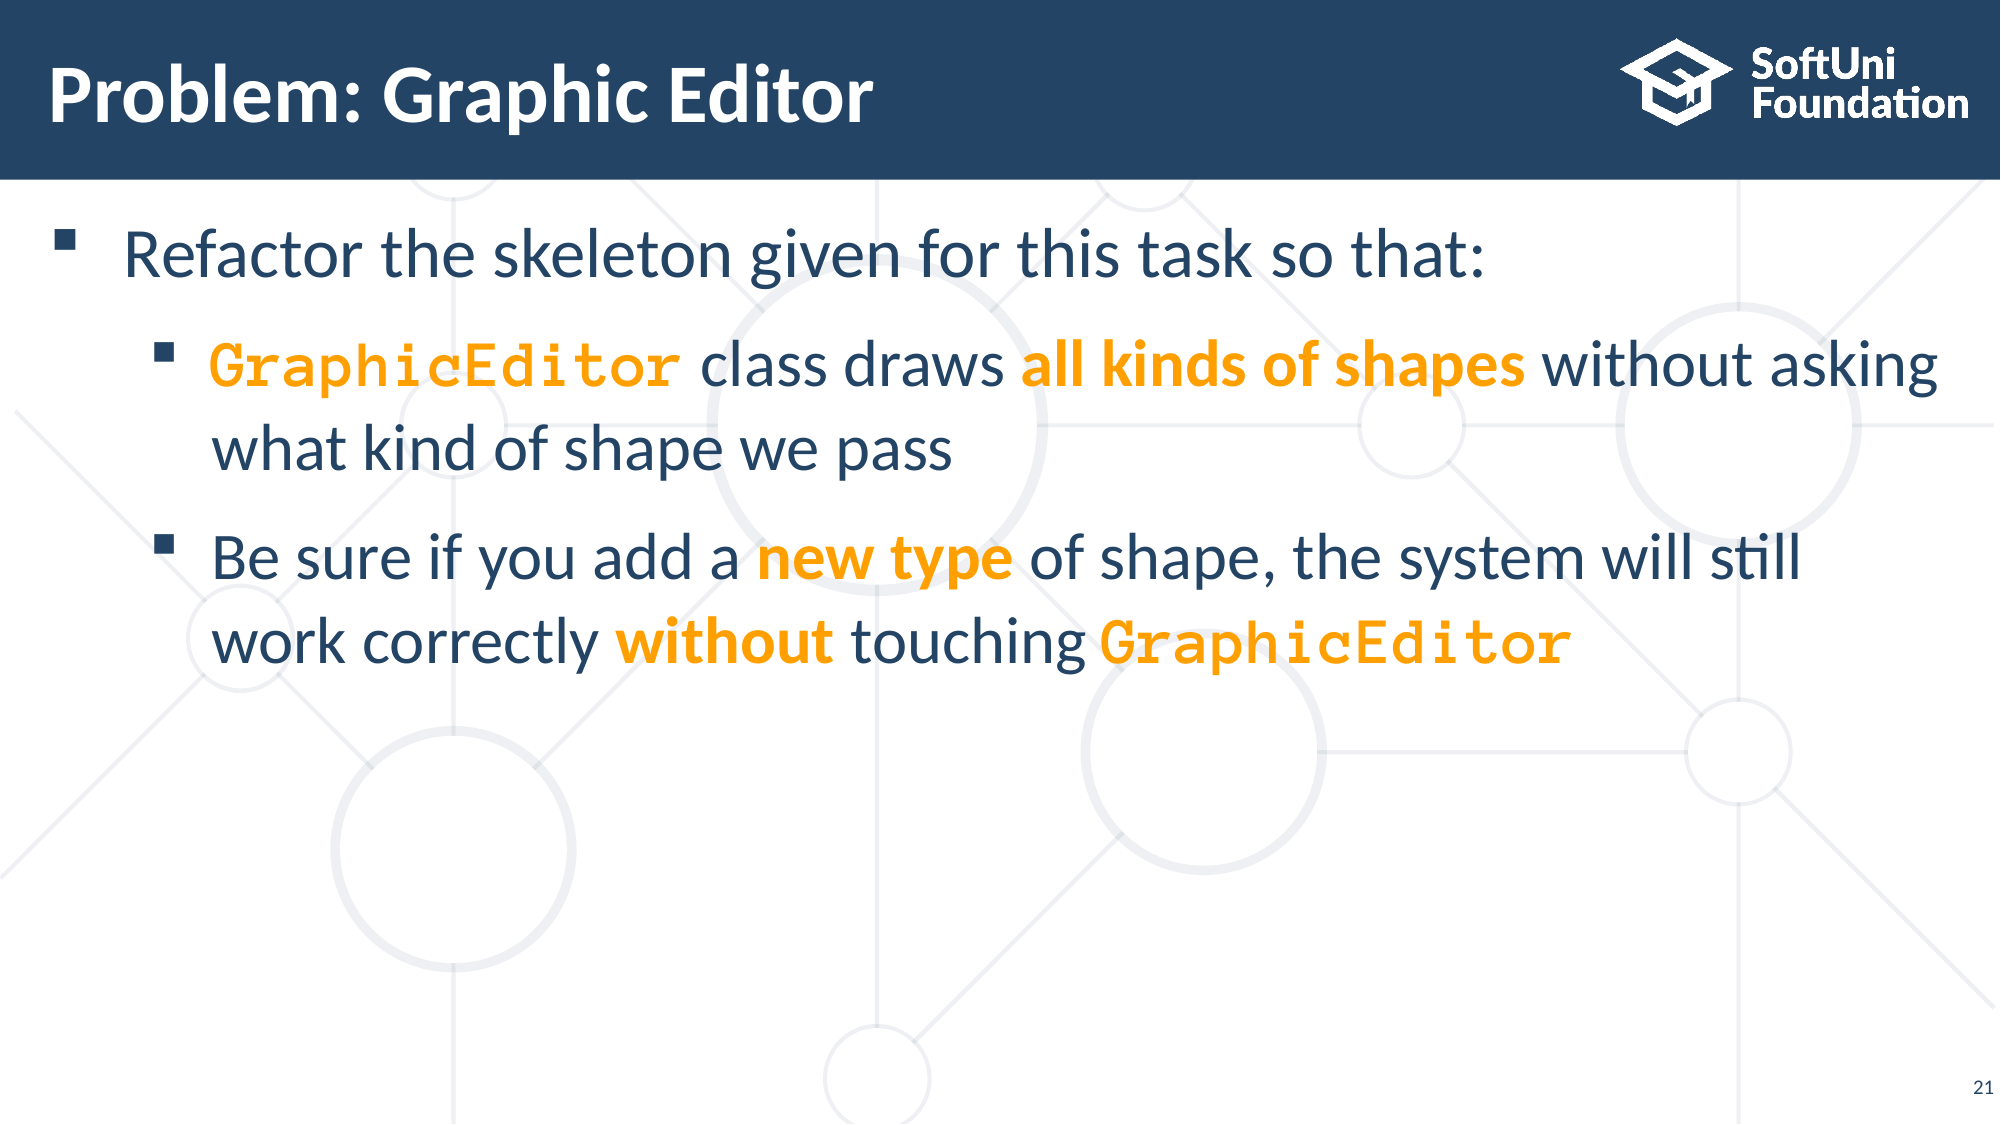

# Problem: Graphic Editor
Refactor the skeleton given for this task so that:
GraphicEditor class draws all kinds of shapes without asking what kind of shape we pass
Be sure if you add a new type of shape, the system will still
work correctly without touching GraphicEditor
21